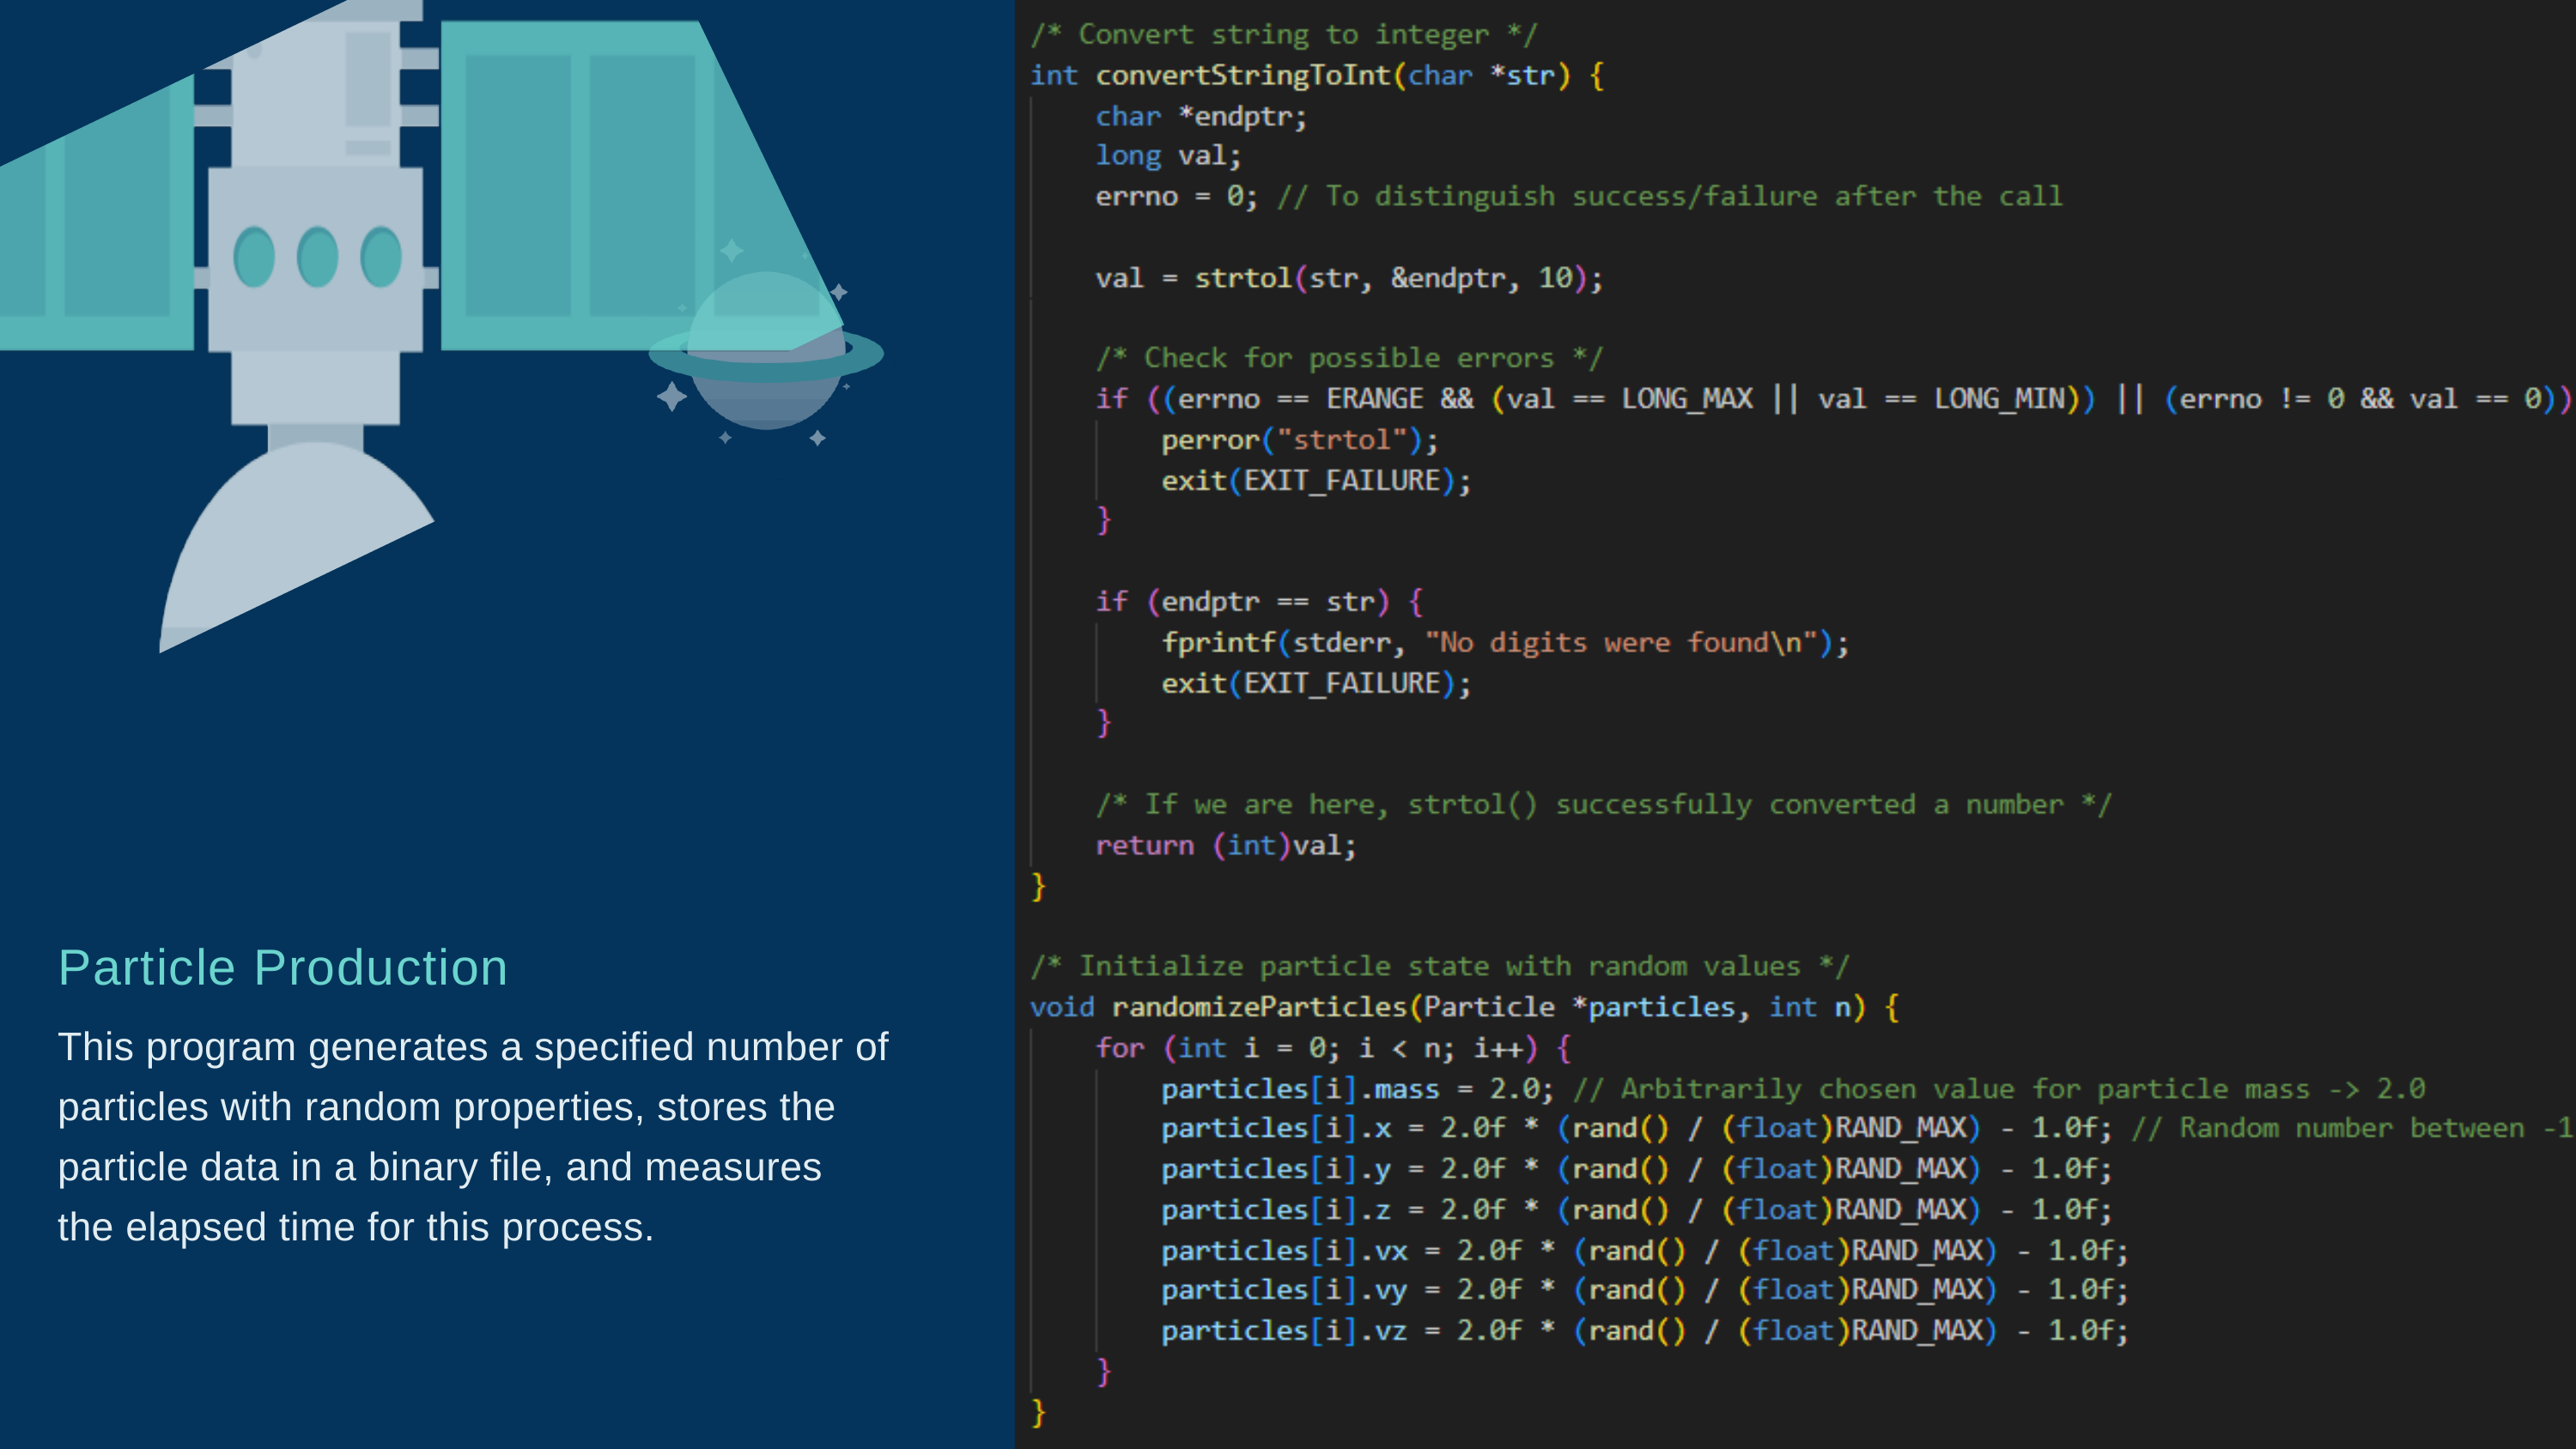

Particle Production
This program generates a specified number of particles with random properties, stores the particle data in a binary file, and measures the elapsed time for this process.